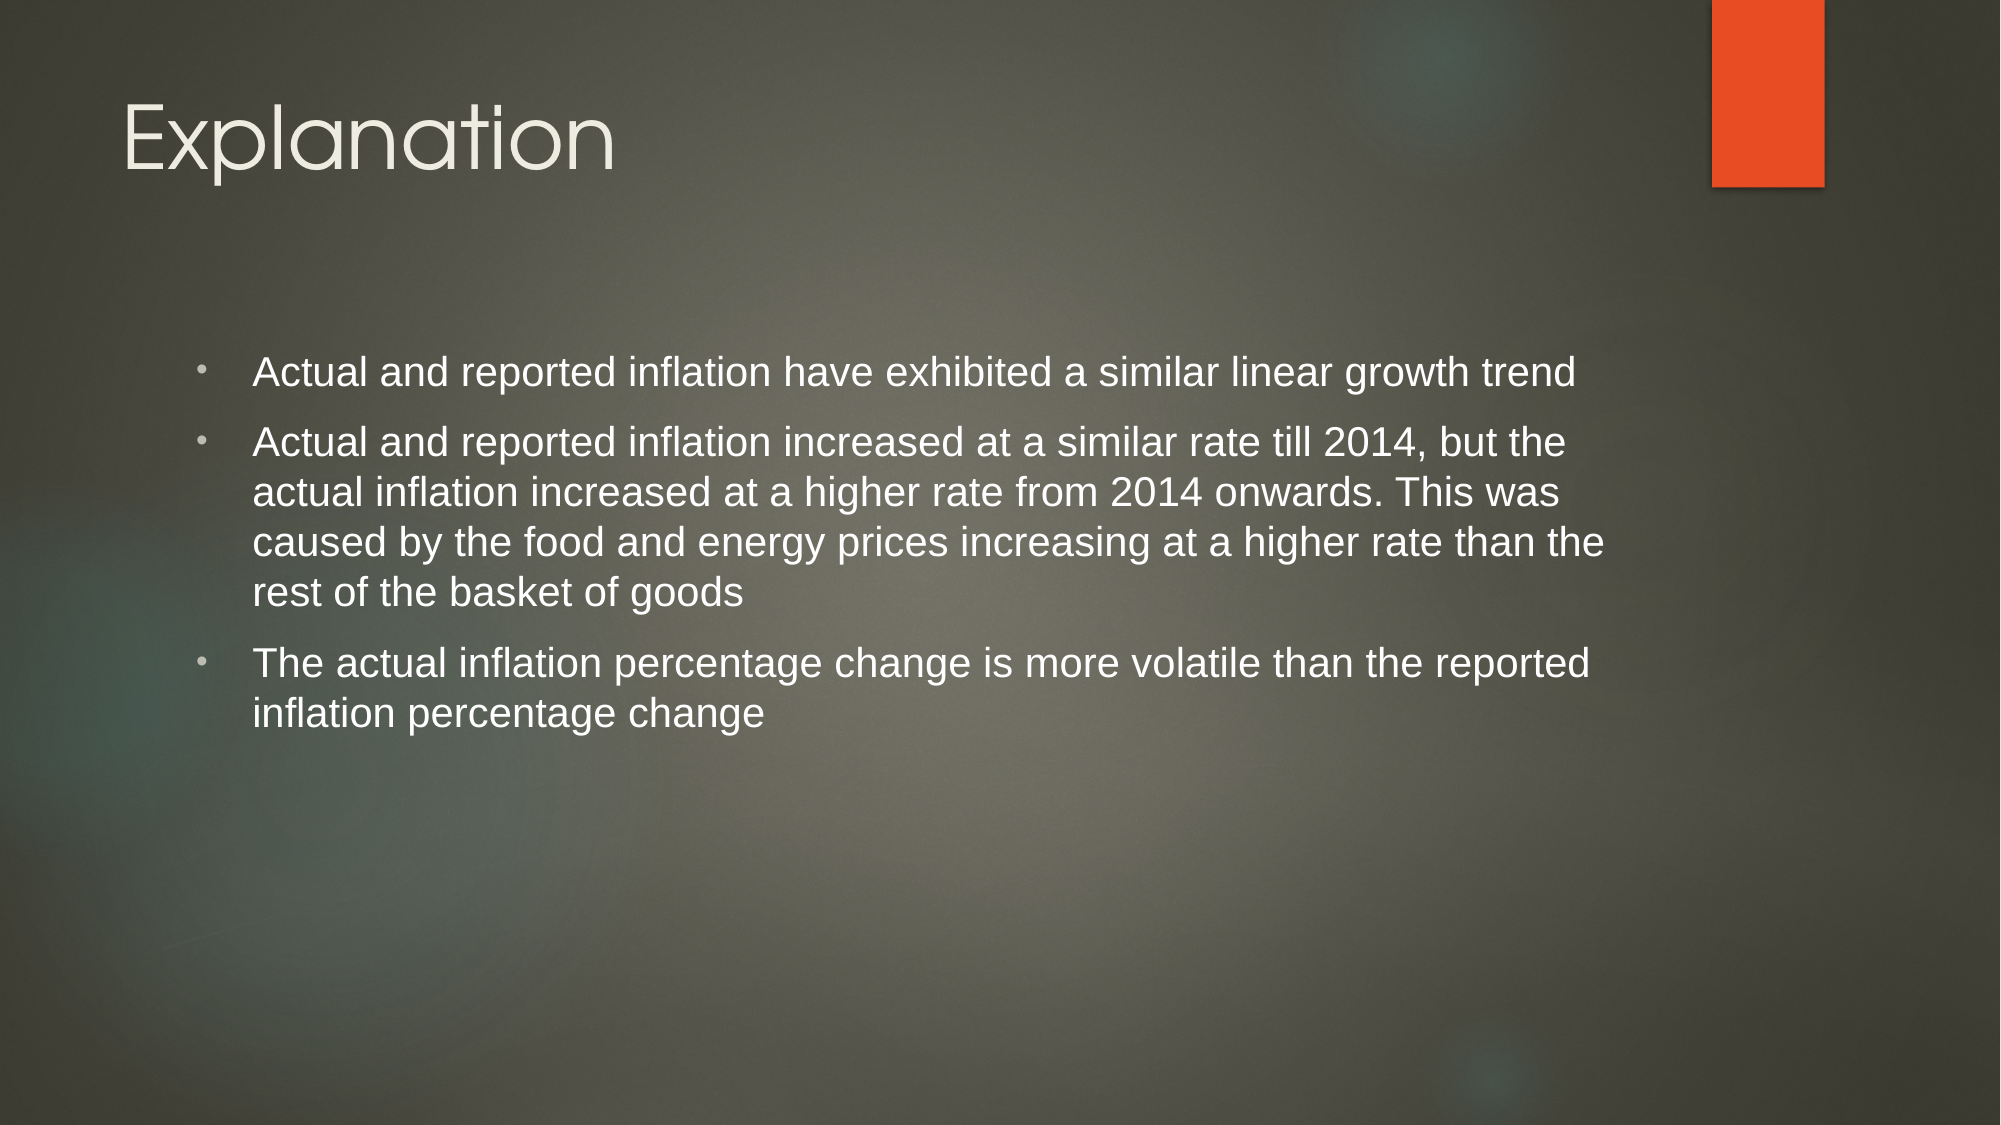

# Explanation
Actual and reported inflation have exhibited a similar linear growth trend
Actual and reported inflation increased at a similar rate till 2014, but the actual inflation increased at a higher rate from 2014 onwards. This was caused by the food and energy prices increasing at a higher rate than the rest of the basket of goods
The actual inflation percentage change is more volatile than the reported inflation percentage change